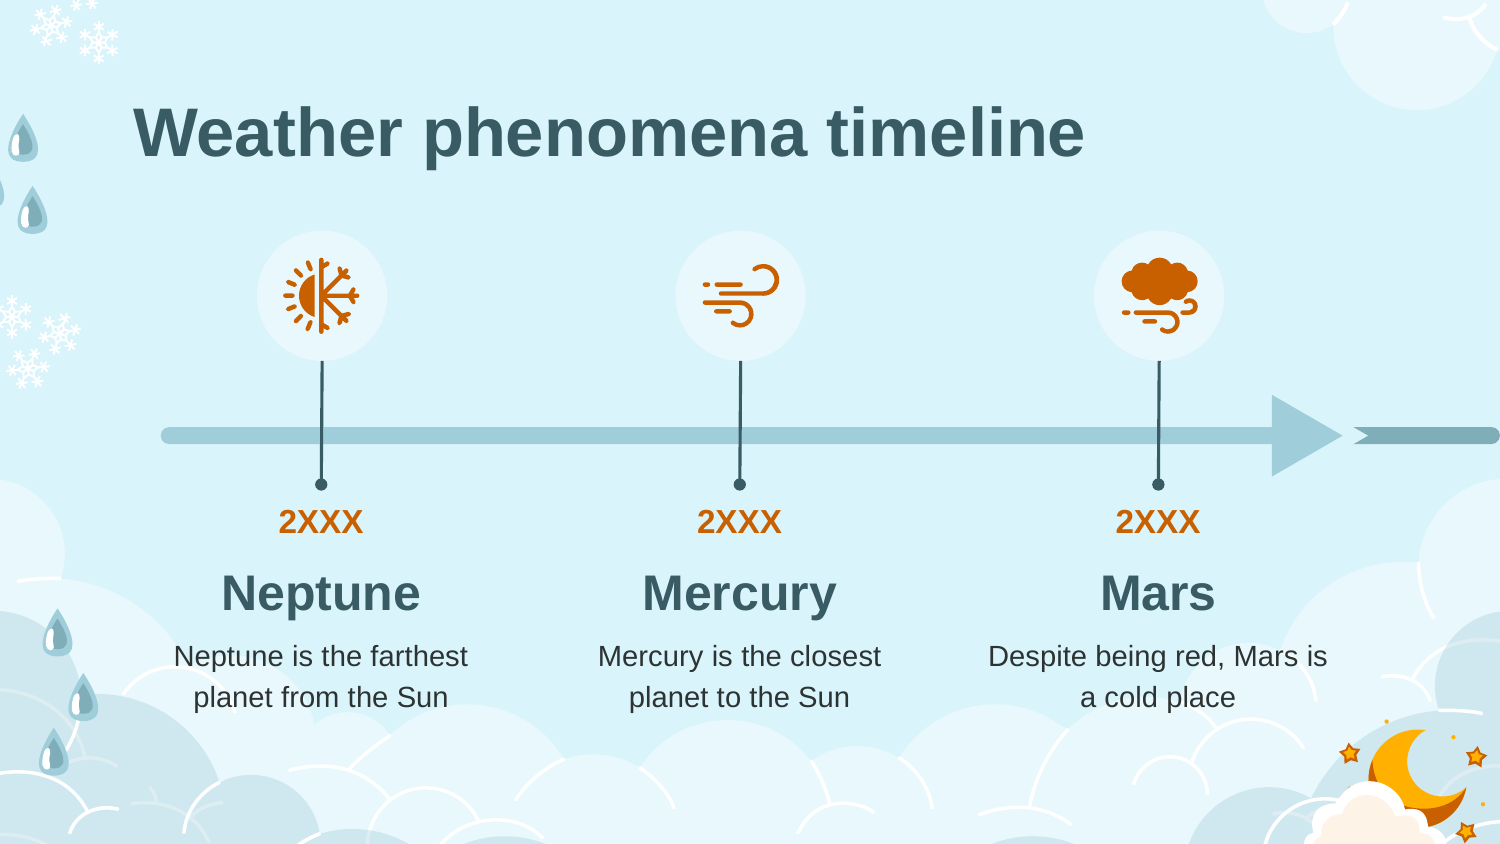

# Weather phenomena timeline

2XXX
2XXX
2XXX
Neptune
Mercury
Mars
Neptune is the farthest planet from the Sun
Mercury is the closest planet to the Sun
Despite being red, Mars is a cold place